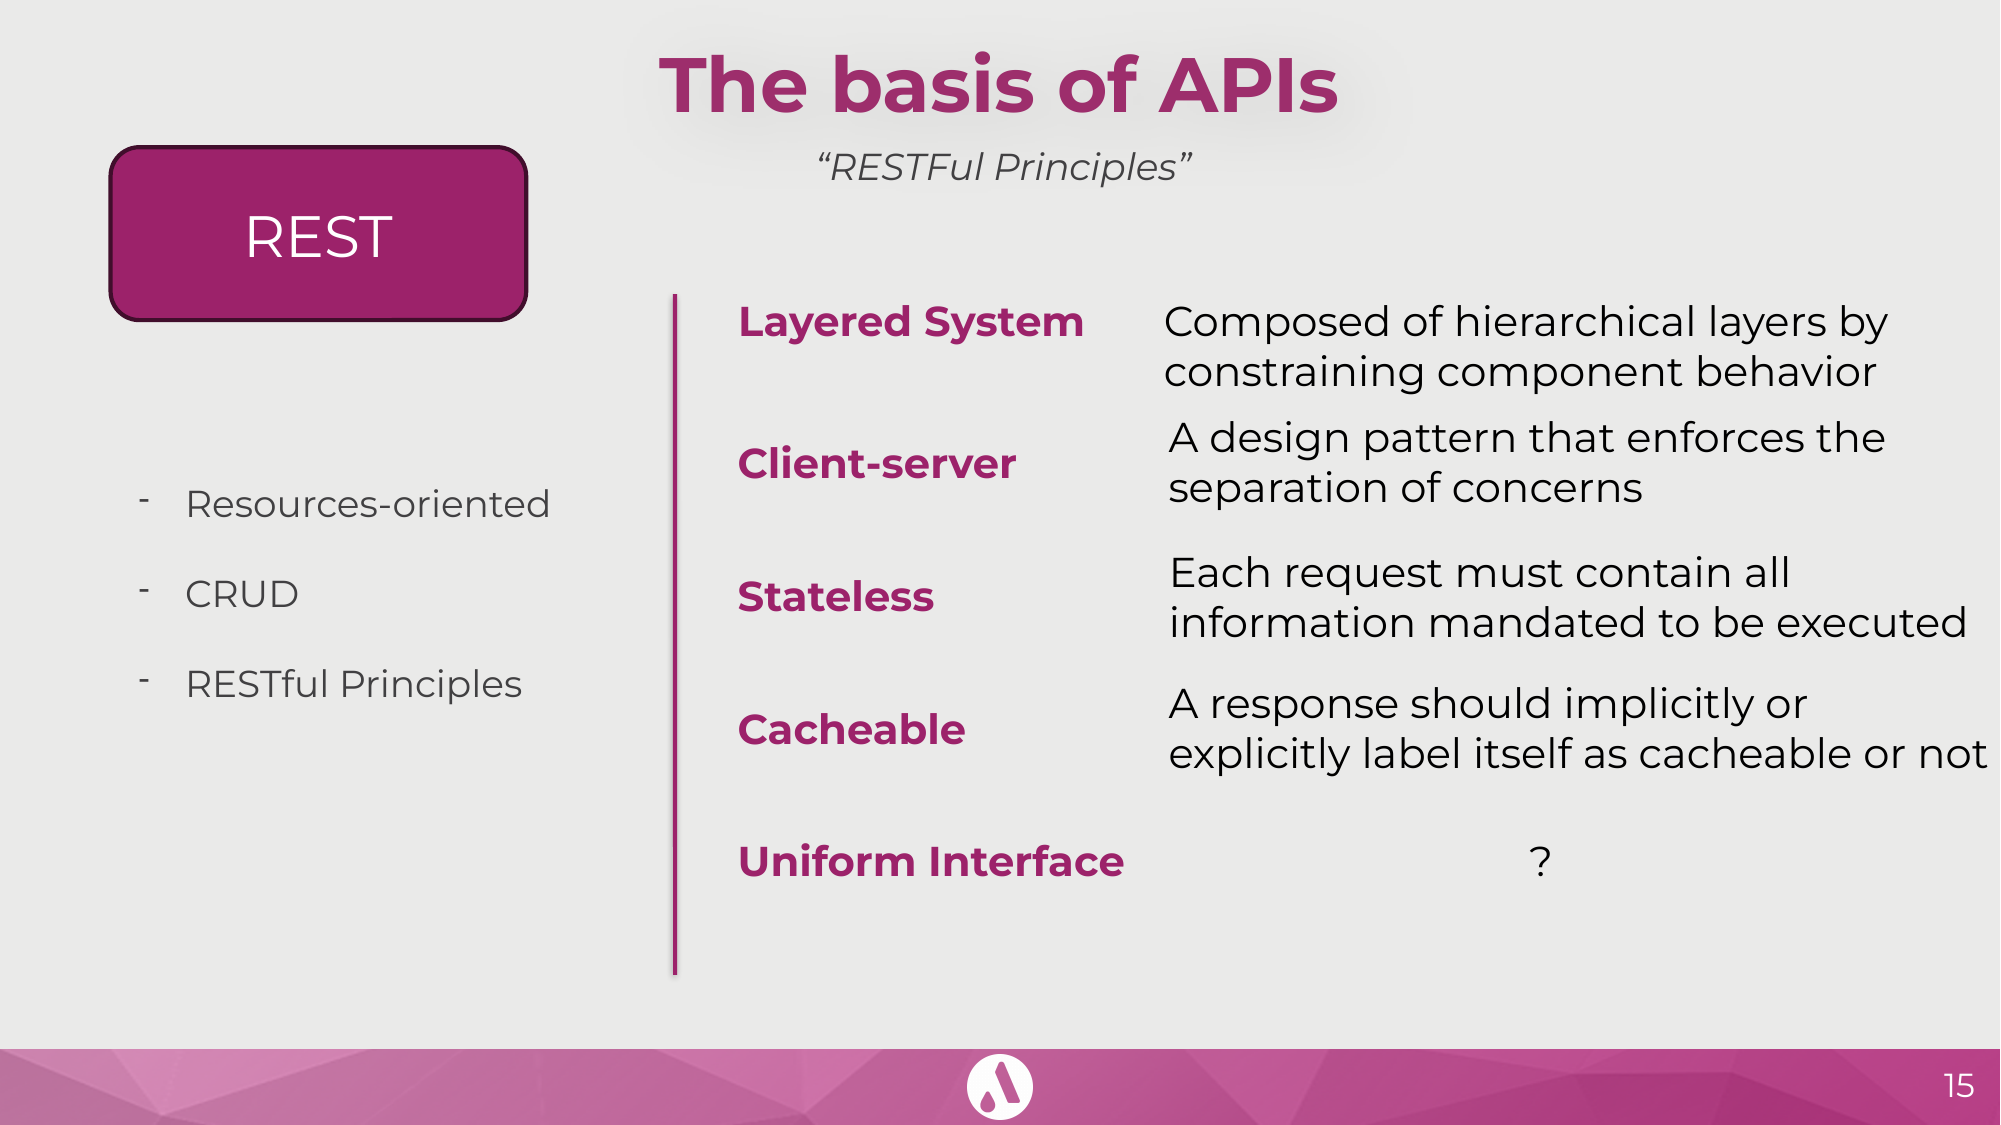

# The basis of APIs
“RESTFul Principles”
REST
Composed of hierarchical layers by constraining component behavior
Layered System
A design pattern that enforces the separation of concerns
Client-server
Resources-oriented

CRUD

RESTful Principles

Each request must contain all information mandated to be executed
Stateless
A response should implicitly or explicitly label itself as cacheable or not
Cacheable
Uniform Interface
?
15